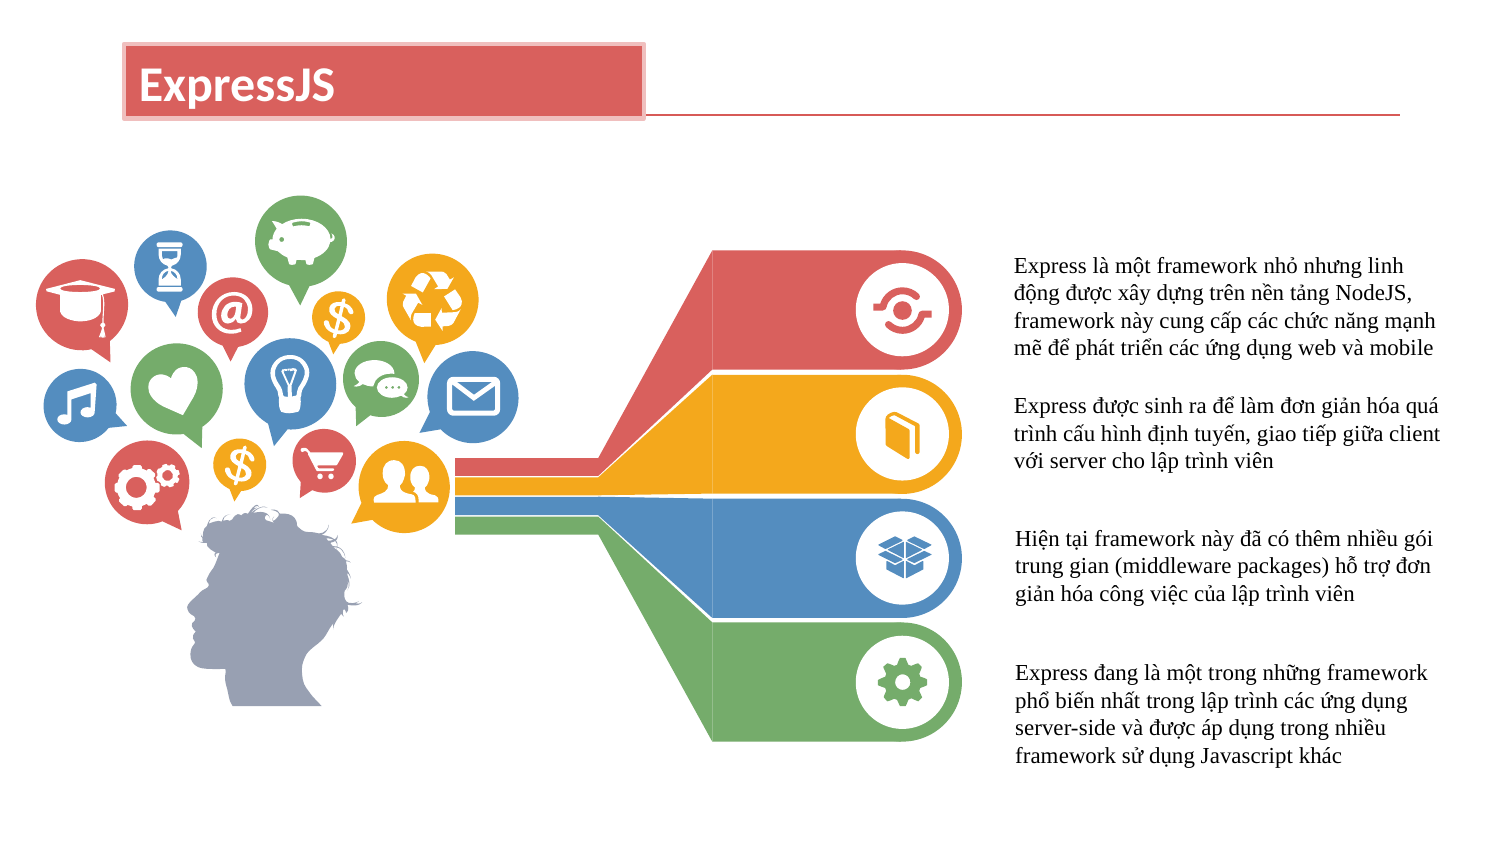

ExpressJS

Express là một framework nhỏ nhưng linh động được xây dựng trên nền tảng NodeJS, framework này cung cấp các chức năng mạnh mẽ để phát triển các ứng dụng web và mobile

Express được sinh ra để làm đơn giản hóa quá trình cấu hình định tuyến, giao tiếp giữa client với server cho lập trình viên

Hiện tại framework này đã có thêm nhiều gói trung gian (middleware packages) hỗ trợ đơn giản hóa công việc của lập trình viên
Express đang là một trong những framework phổ biến nhất trong lập trình các ứng dụng server-side và được áp dụng trong nhiều framework sử dụng Javascript khác